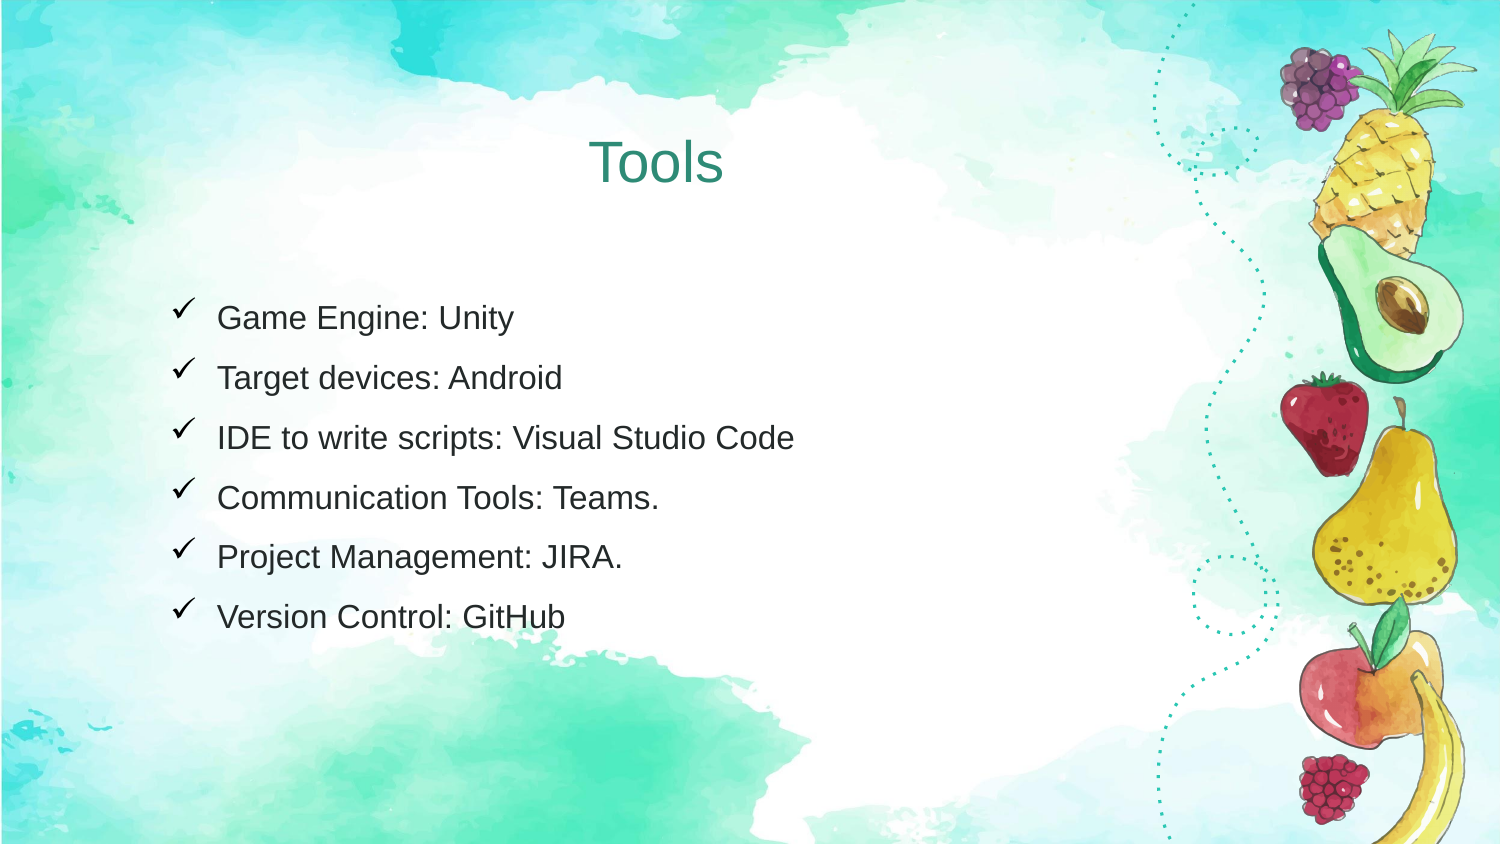

# Tools
Game Engine: Unity
Target devices: Android
IDE to write scripts: Visual Studio Code
Communication Tools: Teams.
Project Management: JIRA.
Version Control: GitHub